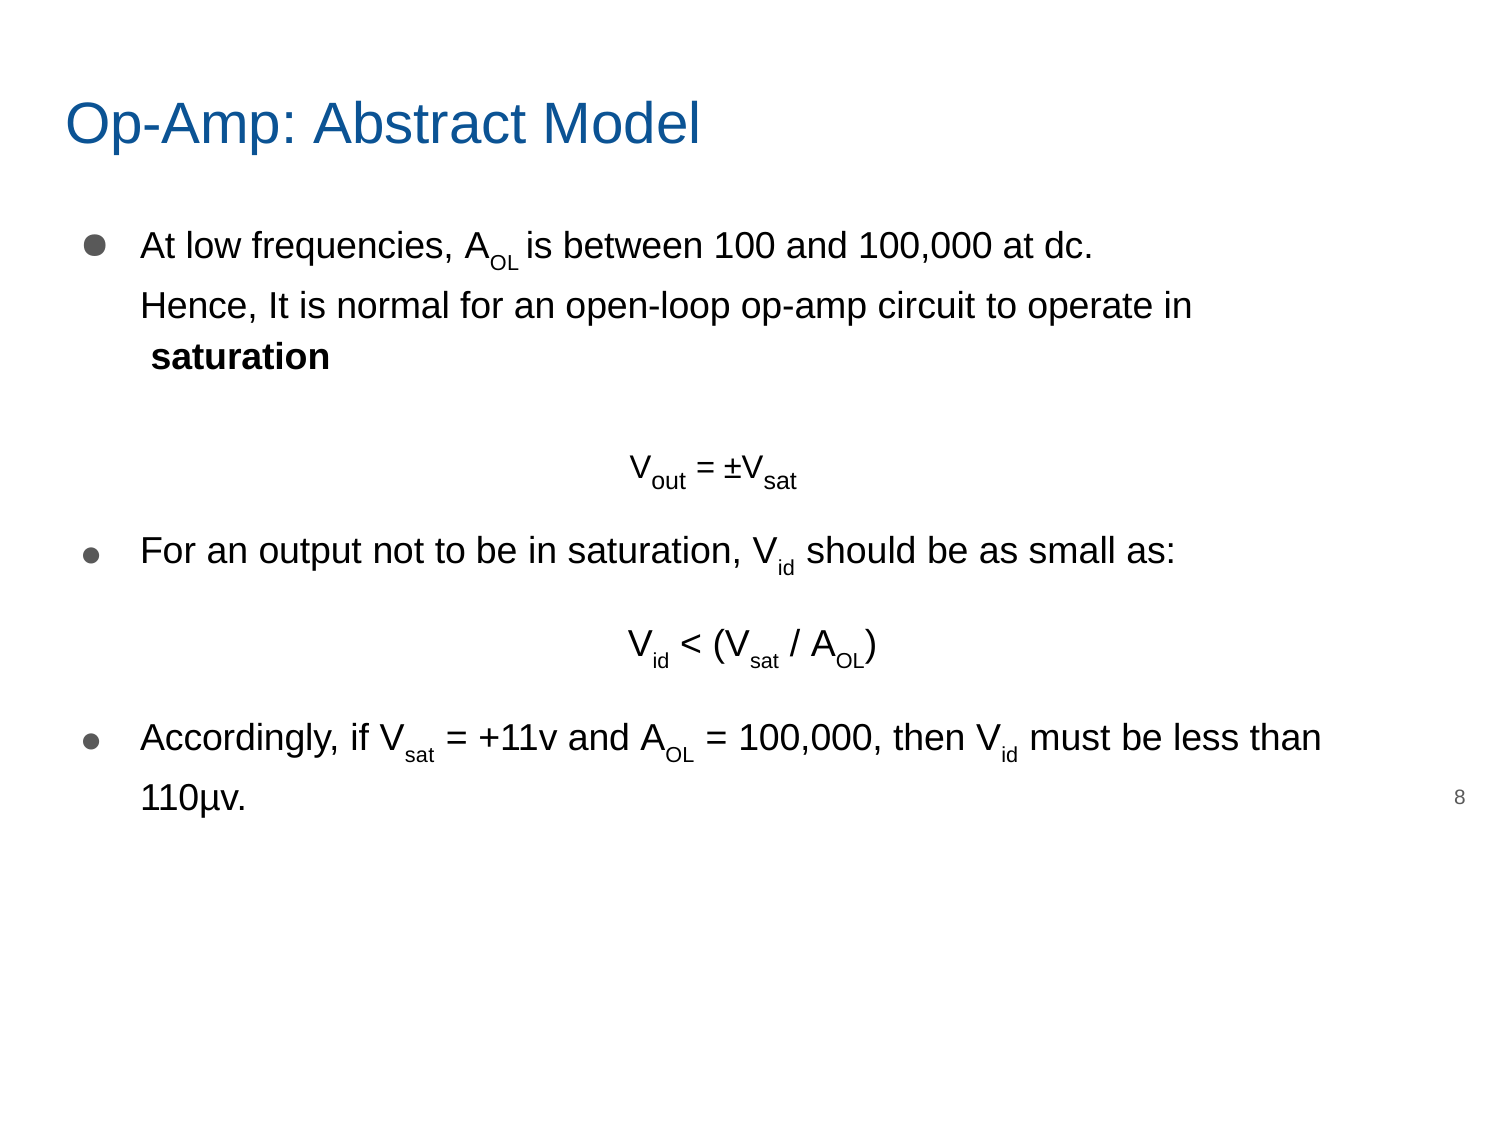

# Op-Amp: Abstract Model
At low frequencies, AOL is between 100 and 100,000 at dc.  Hence, It is normal for an open-loop op-amp circuit to operate in  saturation

Vout = ±Vsat
For an output not to be in saturation, Vid should be as small as:
Vid < (Vsat / AOL)
Accordingly, if Vsat = +11v and AOL = 100,000, then Vid must be less than  110µv.
8